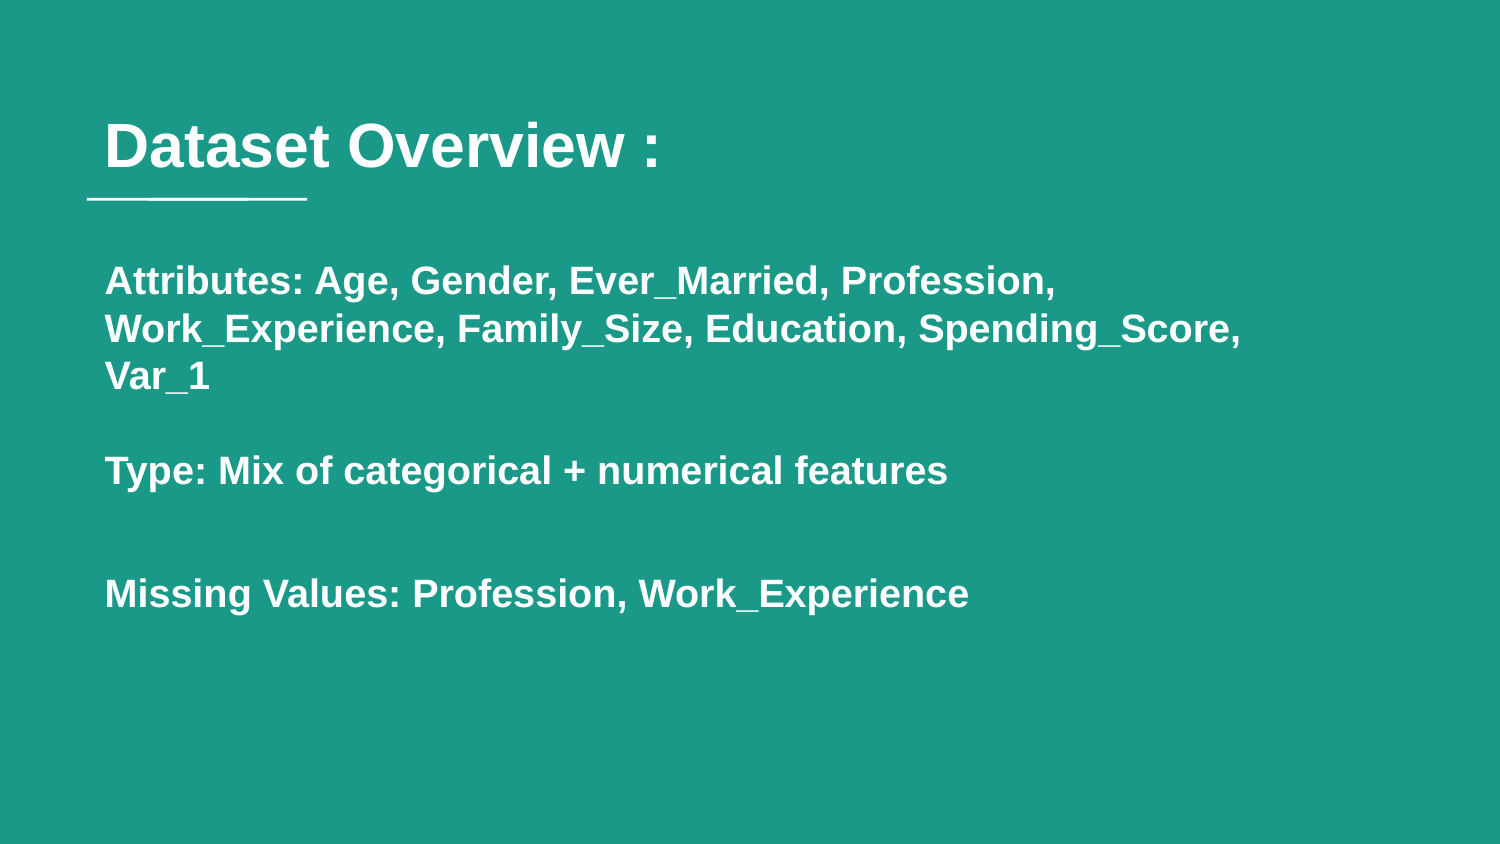

# Dataset Overview :
Attributes: Age, Gender, Ever_Married, Profession, Work_Experience, Family_Size, Education, Spending_Score, Var_1
Type: Mix of categorical + numerical features
Missing Values: Profession, Work_Experience